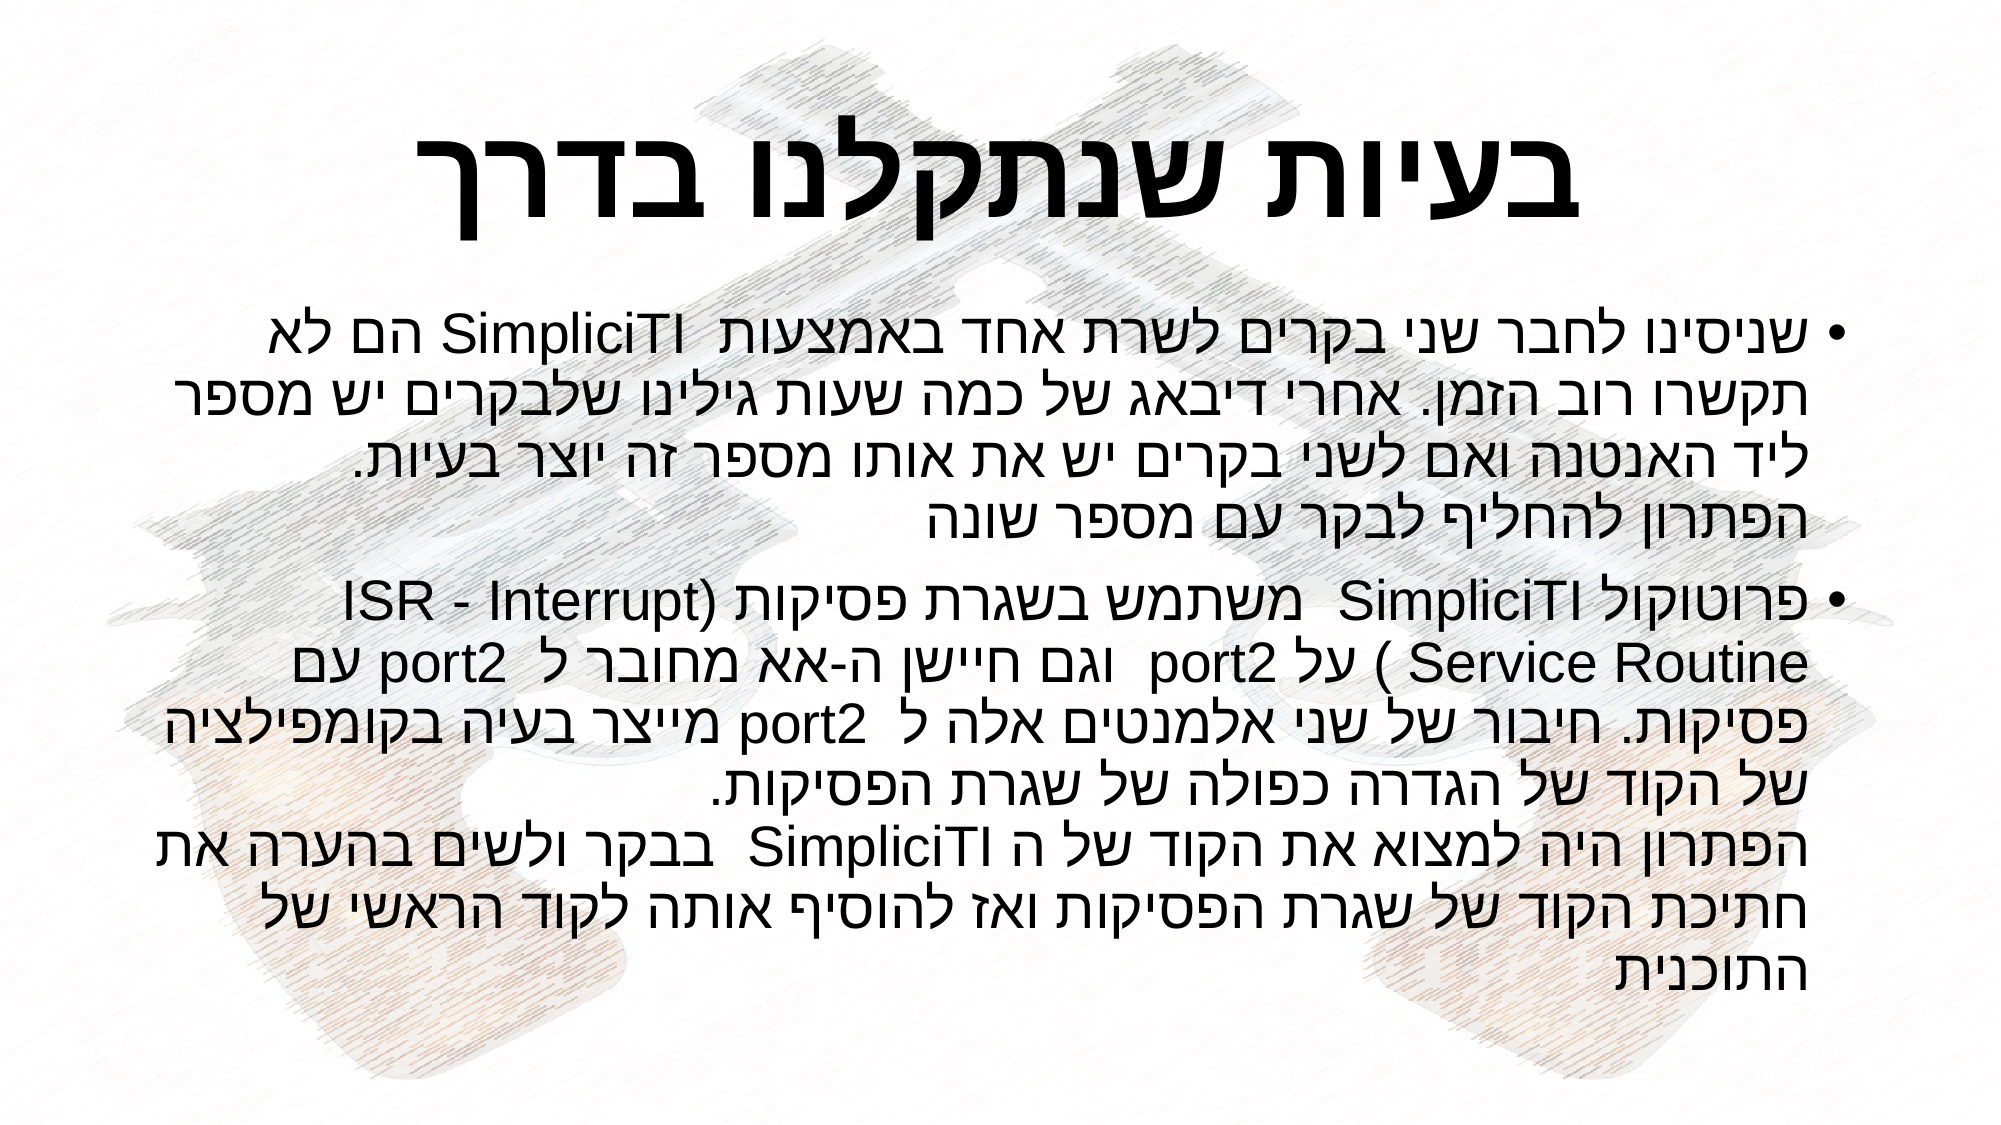

# בעיות שנתקלנו בדרך
שניסינו לחבר שני בקרים לשרת אחד באמצעות  SimpliciTI הם לא תקשרו רוב הזמן. אחרי דיבאג של כמה שעות גילינו שלבקרים יש מספר ליד האנטנה ואם לשני בקרים יש את אותו מספר זה יוצר בעיות.
הפתרון להחליף לבקר עם מספר שונה
פרוטוקול SimpliciTI  משתמש בשגרת פסיקות (ISR - Interrupt Service Routine ) על port2  וגם חיישן ה-אא מחובר ל  port2 עם פסיקות. חיבור של שני אלמנטים אלה ל  port2 מייצר בעיה בקומפילציה של הקוד של הגדרה כפולה של שגרת הפסיקות.
הפתרון היה למצוא את הקוד של ה SimpliciTI  בבקר ולשים בהערה את חתיכת הקוד של שגרת הפסיקות ואז להוסיף אותה לקוד הראשי של התוכנית